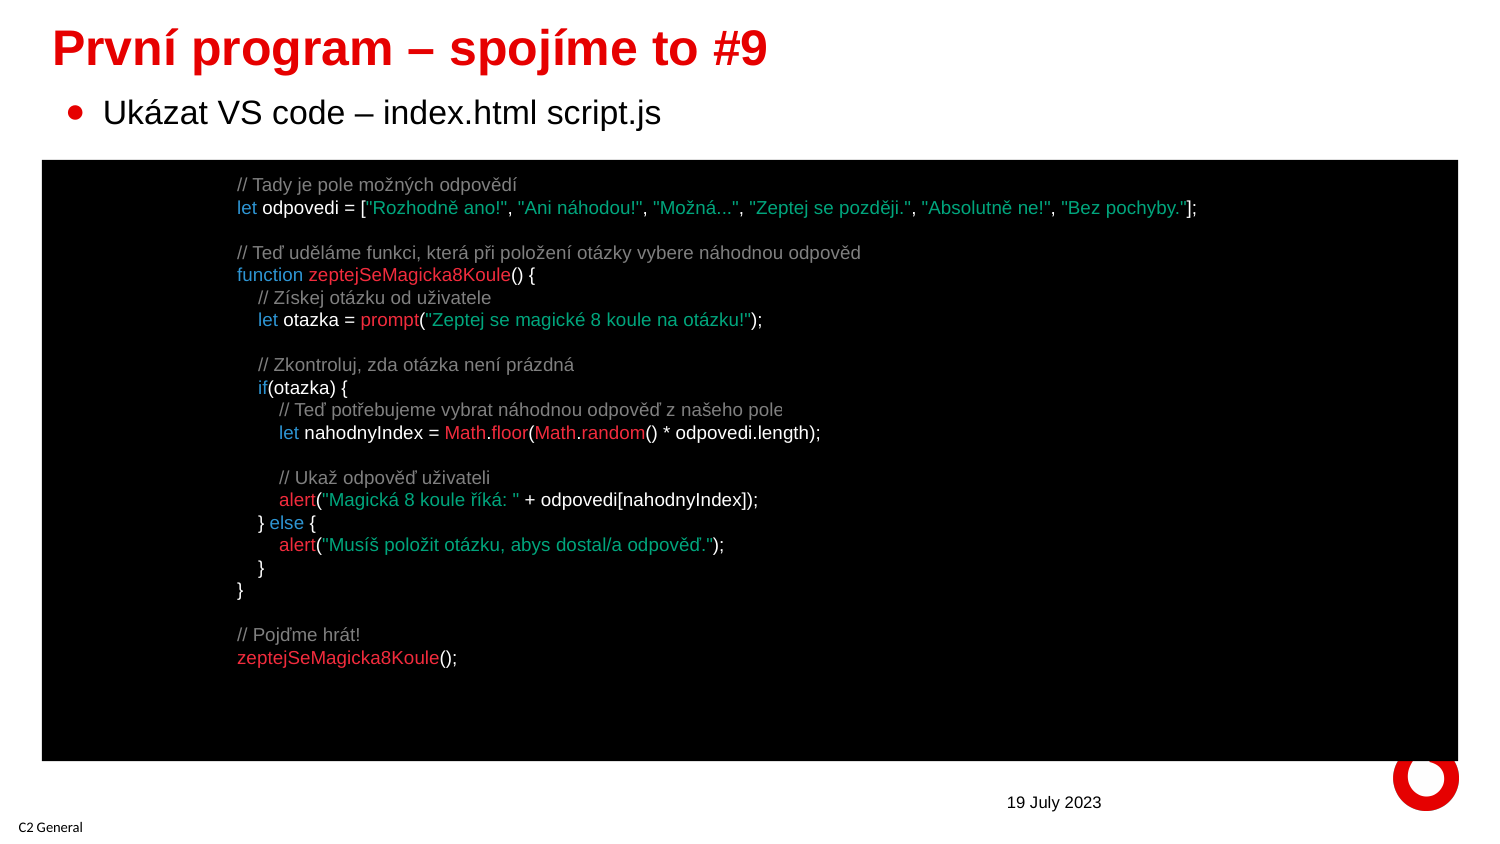

# První program – spojíme to #9
Ukázat VS code – index.html script.js

// Tady je pole možných odpovědí
let odpovedi = ["Rozhodně ano!", "Ani náhodou!", "Možná...", "Zeptej se později.", "Absolutně ne!", "Bez pochyby."];

// Teď uděláme funkci, která při položení otázky vybere náhodnou odpověď
function zeptejSeMagicka8Koule() {
    // Získej otázku od uživatele
    let otazka = prompt("Zeptej se magické 8 koule na otázku!");

    // Zkontroluj, zda otázka není prázdná
    if(otazka) {
        // Teď potřebujeme vybrat náhodnou odpověď z našeho pole
        let nahodnyIndex = Math.floor(Math.random() * odpovedi.length);

        // Ukaž odpověď uživateli
        alert("Magická 8 koule říká: " + odpovedi[nahodnyIndex]);
    } else {
        alert("Musíš položit otázku, abys dostal/a odpověď.");
    }
}

// Pojďme hrát!
zeptejSeMagicka8Koule();
19 July 2023